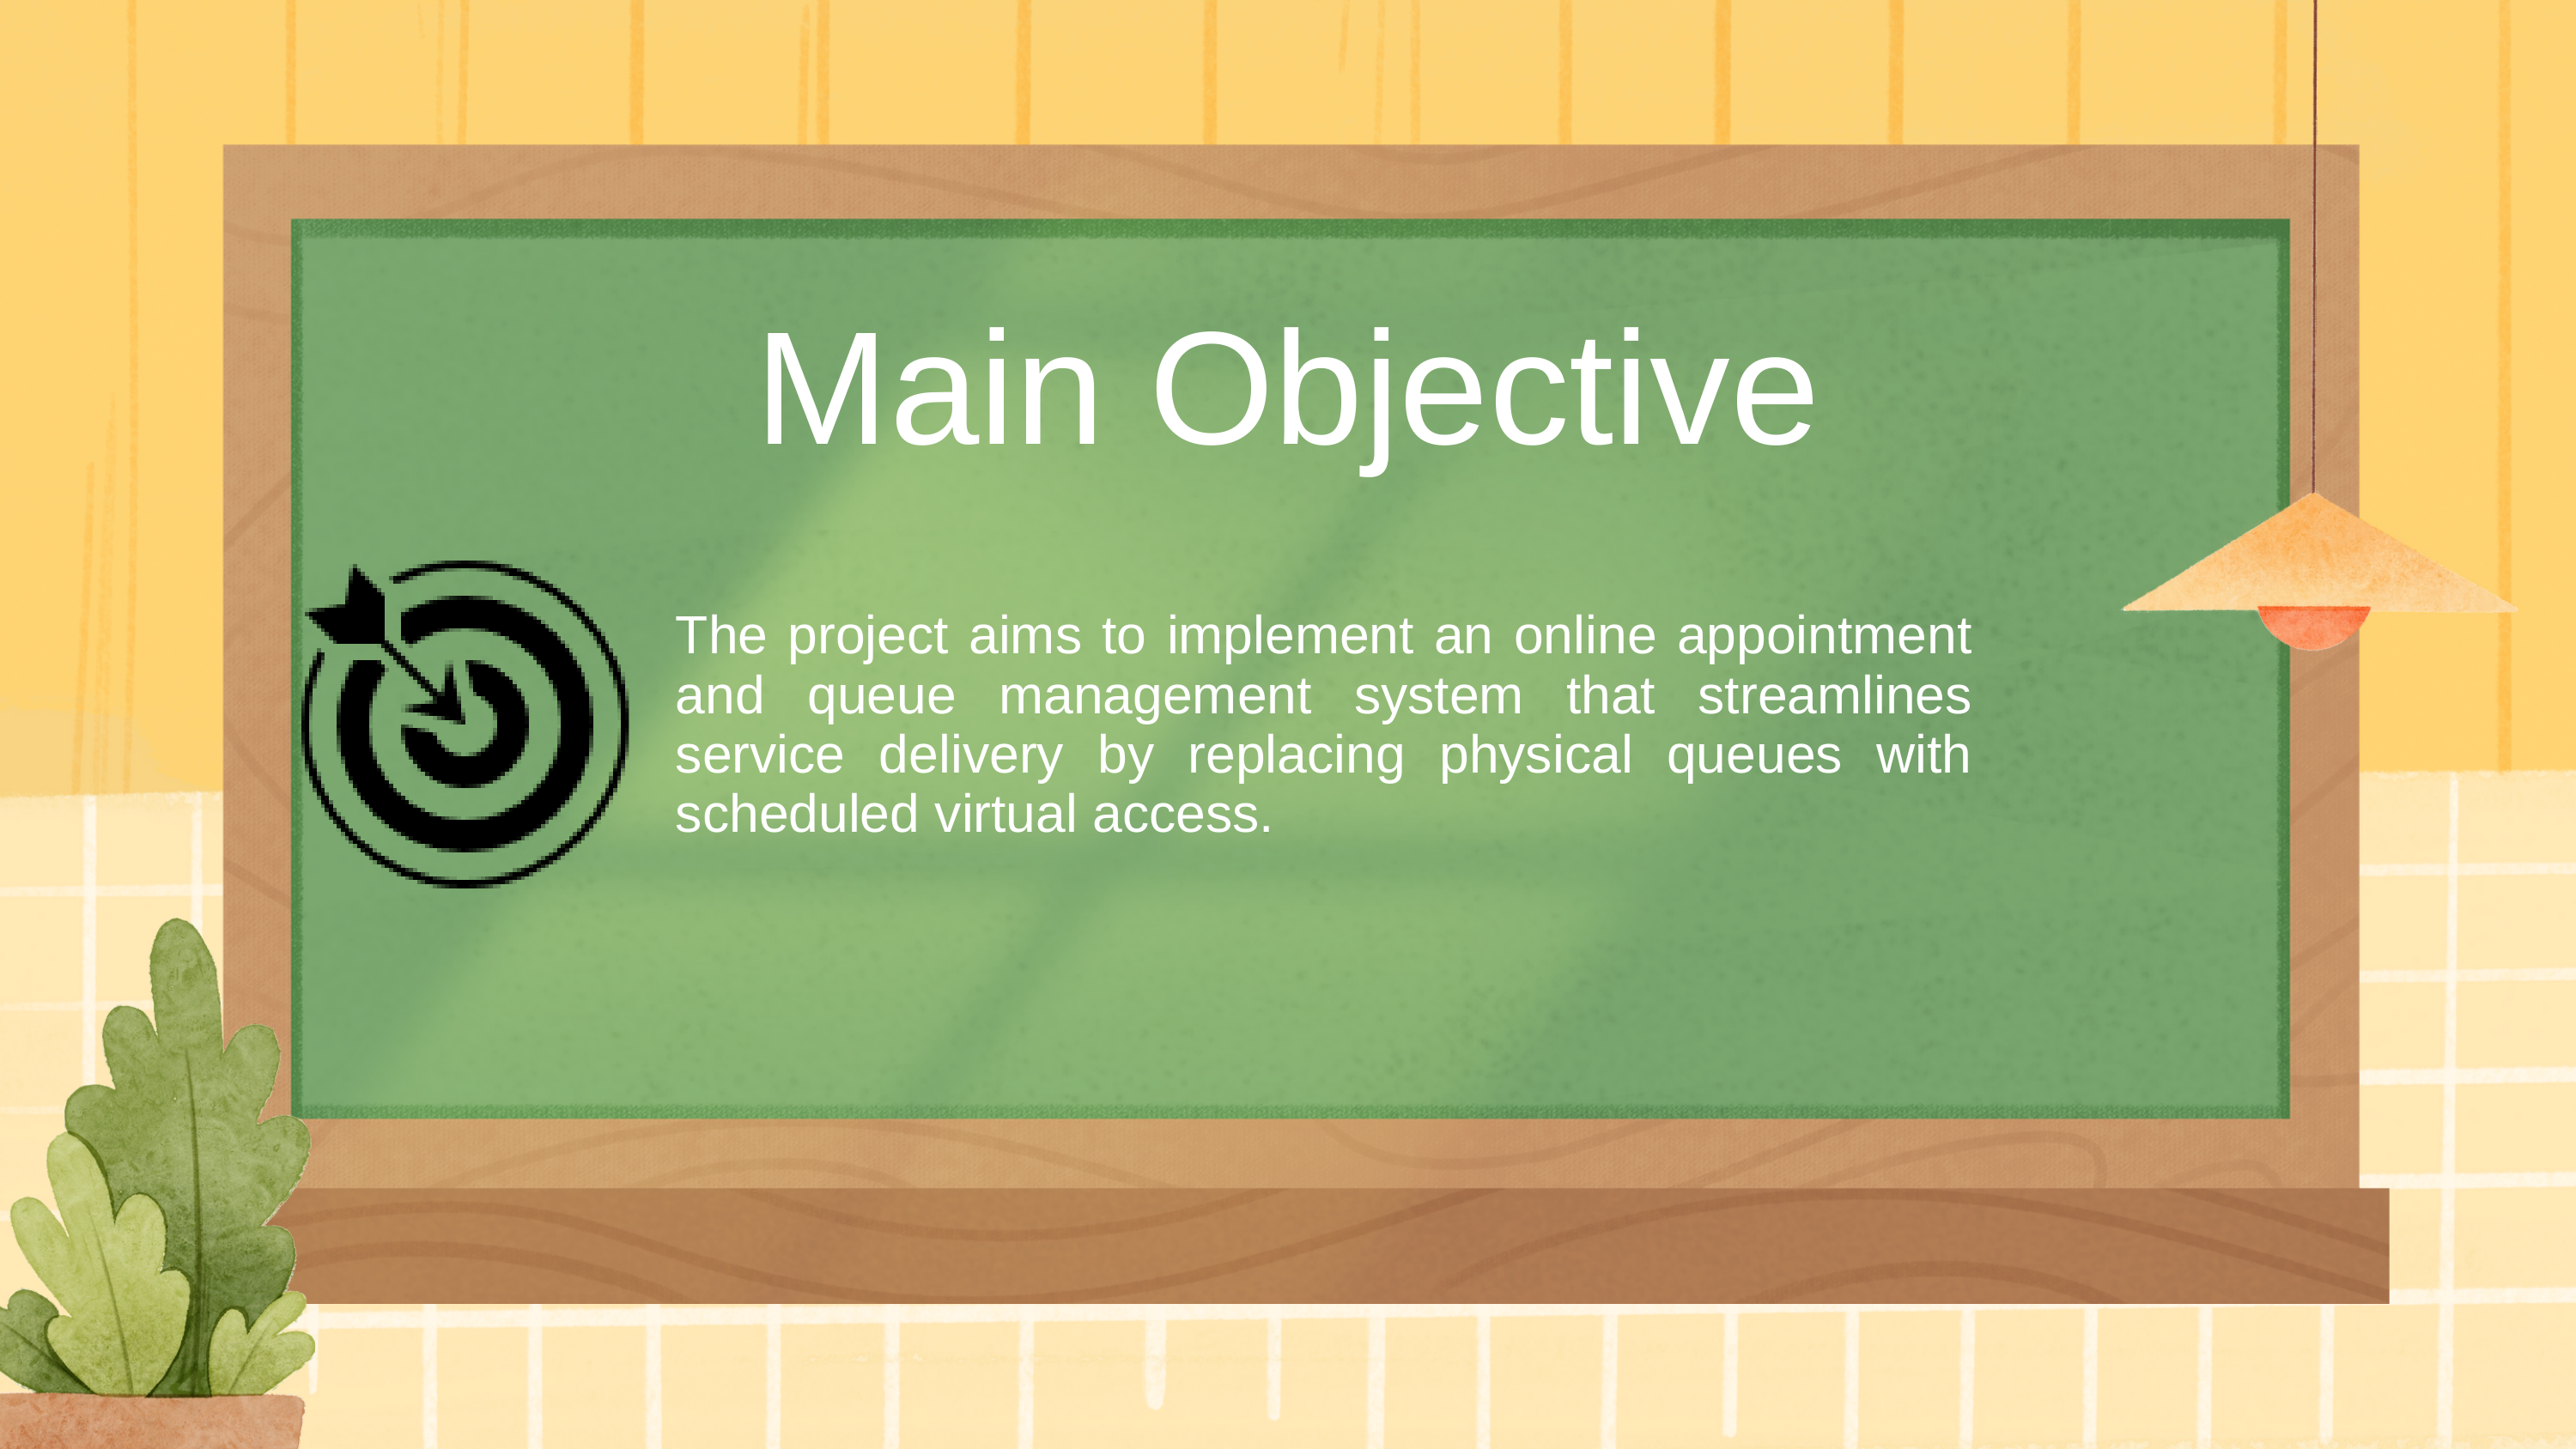

Main Objective

The project aims to implement an online appointment and queue management system that streamlines service delivery by replacing physical queues with scheduled virtual access.